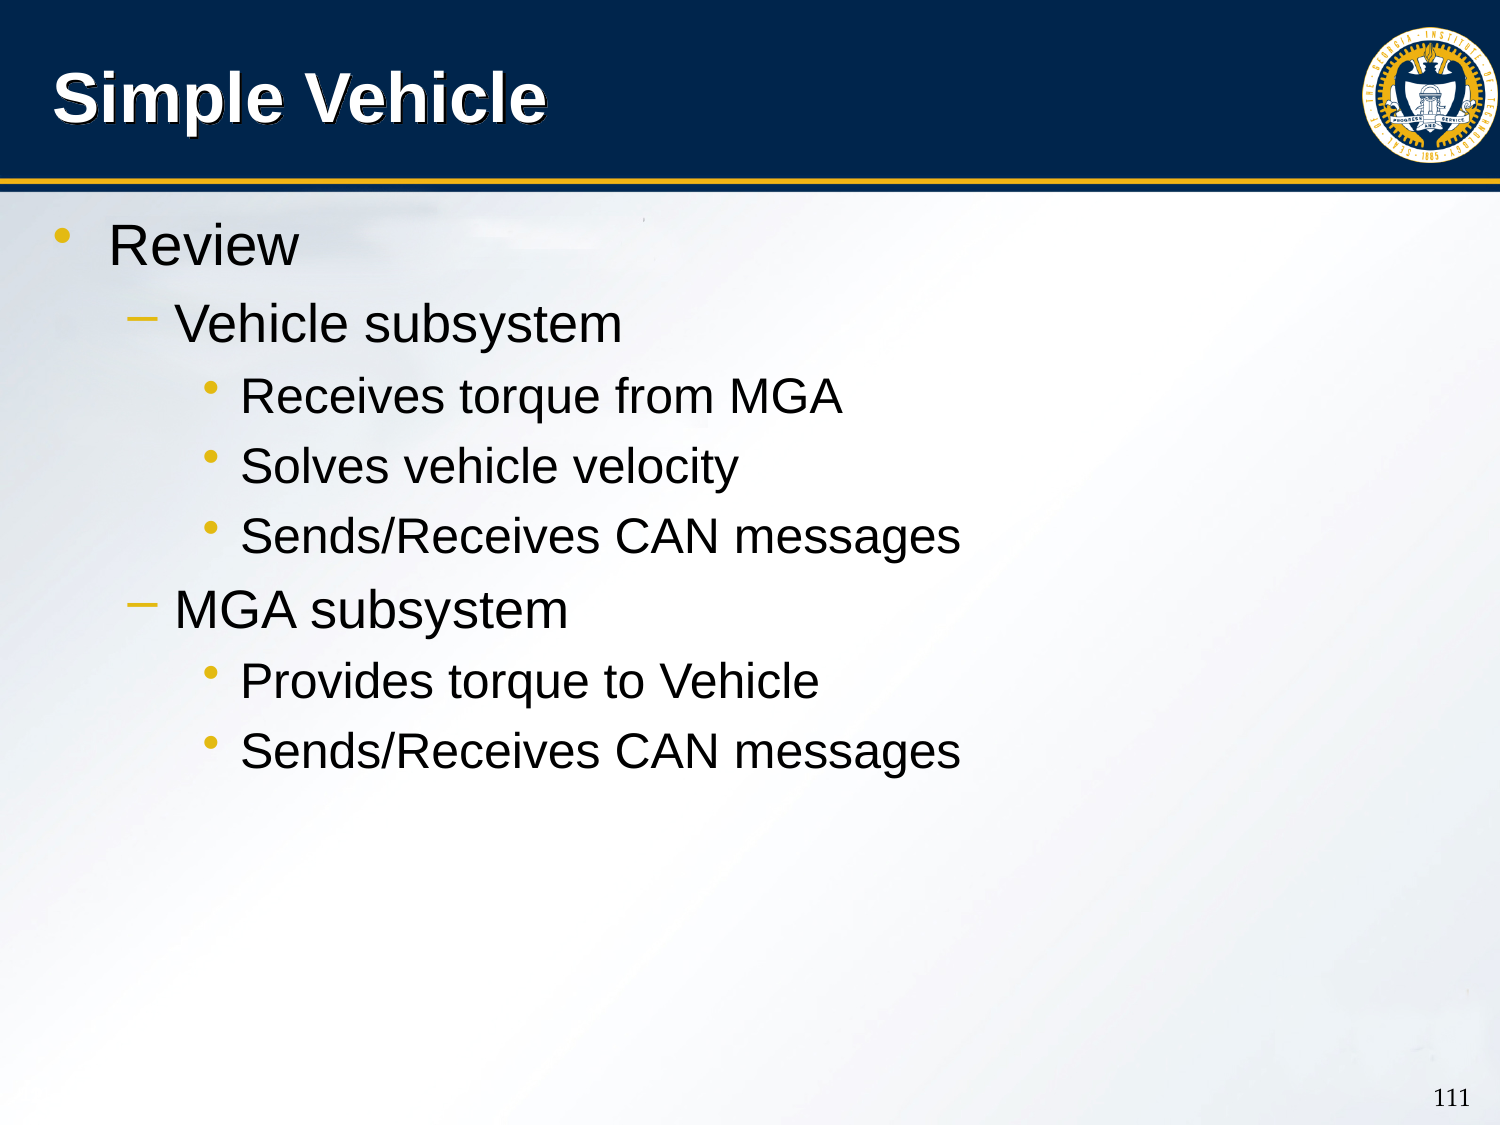

# Simple Vehicle

Review
Vehicle subsystem
Receives torque from MGA
Solves vehicle velocity
Sends/Receives CAN messages
MGA subsystem
Provides torque to Vehicle
Sends/Receives CAN messages